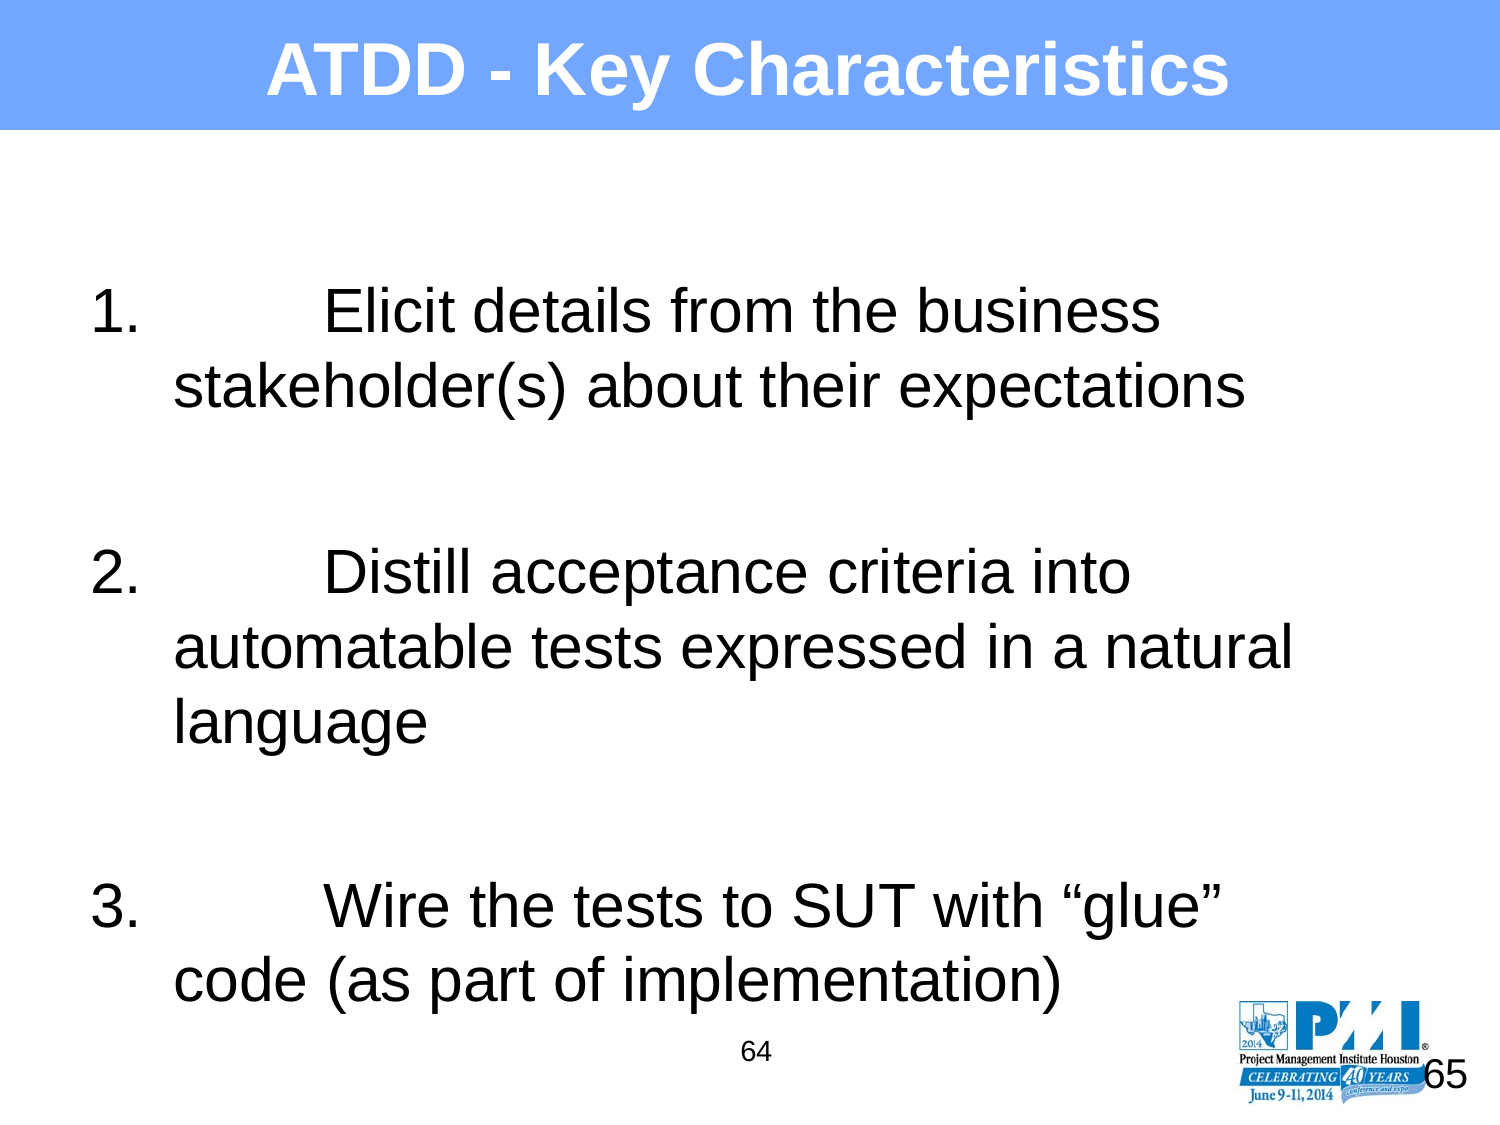

# ATDD - Key Characteristics
1.		Elicit details from the business stakeholder(s) about their expectations

2.		Distill acceptance criteria into automatable tests expressed in a natural language

3.		Wire the tests to SUT with “glue” code (as part of implementation)
64
65